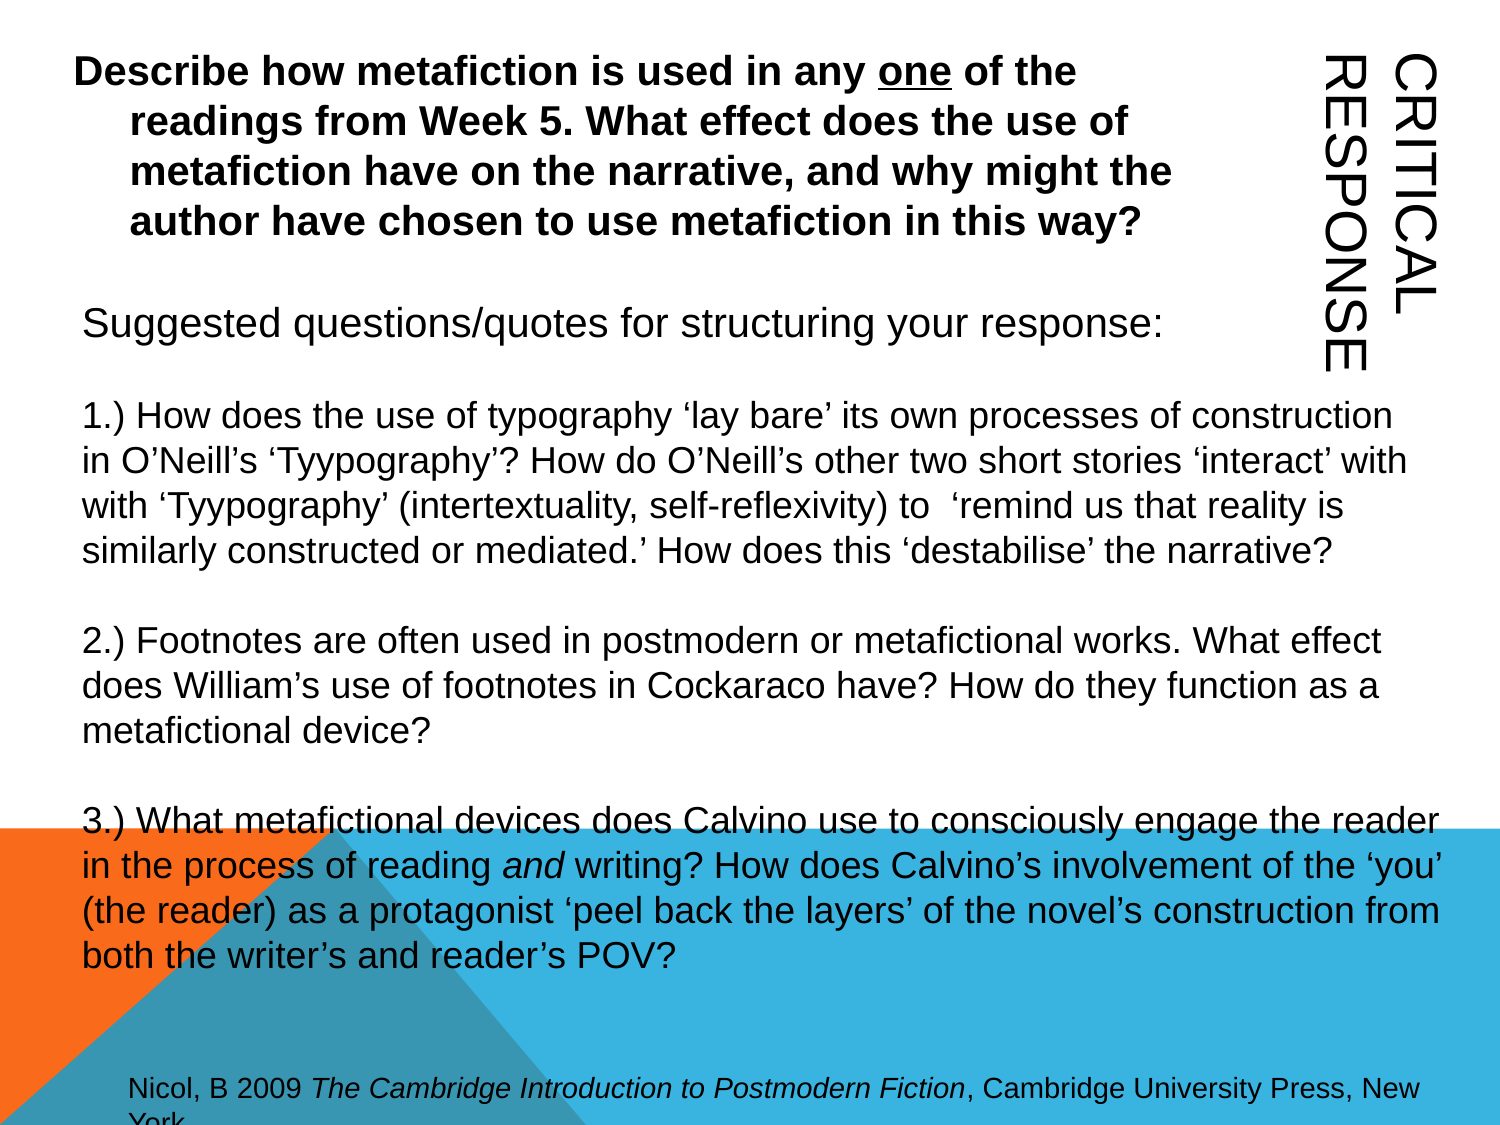

Describe how metafiction is used in any one of the readings from Week 5. What effect does the use of metafiction have on the narrative, and why might the author have chosen to use metafiction in this way?

Critical response
Suggested questions/quotes for structuring your response:

1.) How does the use of typography ‘lay bare’ its own processes of construction
in O’Neill’s ‘Tyypography’? How do O’Neill’s other two short stories ‘interact’ with
with ‘Tyypography’ (intertextuality, self-reflexivity) to  ‘remind us that reality is
similarly constructed or mediated.’ How does this ‘destabilise’ the narrative?

2.) Footnotes are often used in postmodern or metafictional works. What effect
does William’s use of footnotes in Cockaraco have? How do they function as a
metafictional device?

3.) What metafictional devices does Calvino use to consciously engage the reader
in the process of reading and writing? How does Calvino’s involvement of the ‘you’
(the reader) as a protagonist ‘peel back the layers’ of the novel’s construction from
both the writer’s and reader’s POV?
Nicol, B 2009 The Cambridge Introduction to Postmodern Fiction, Cambridge University Press, New York.